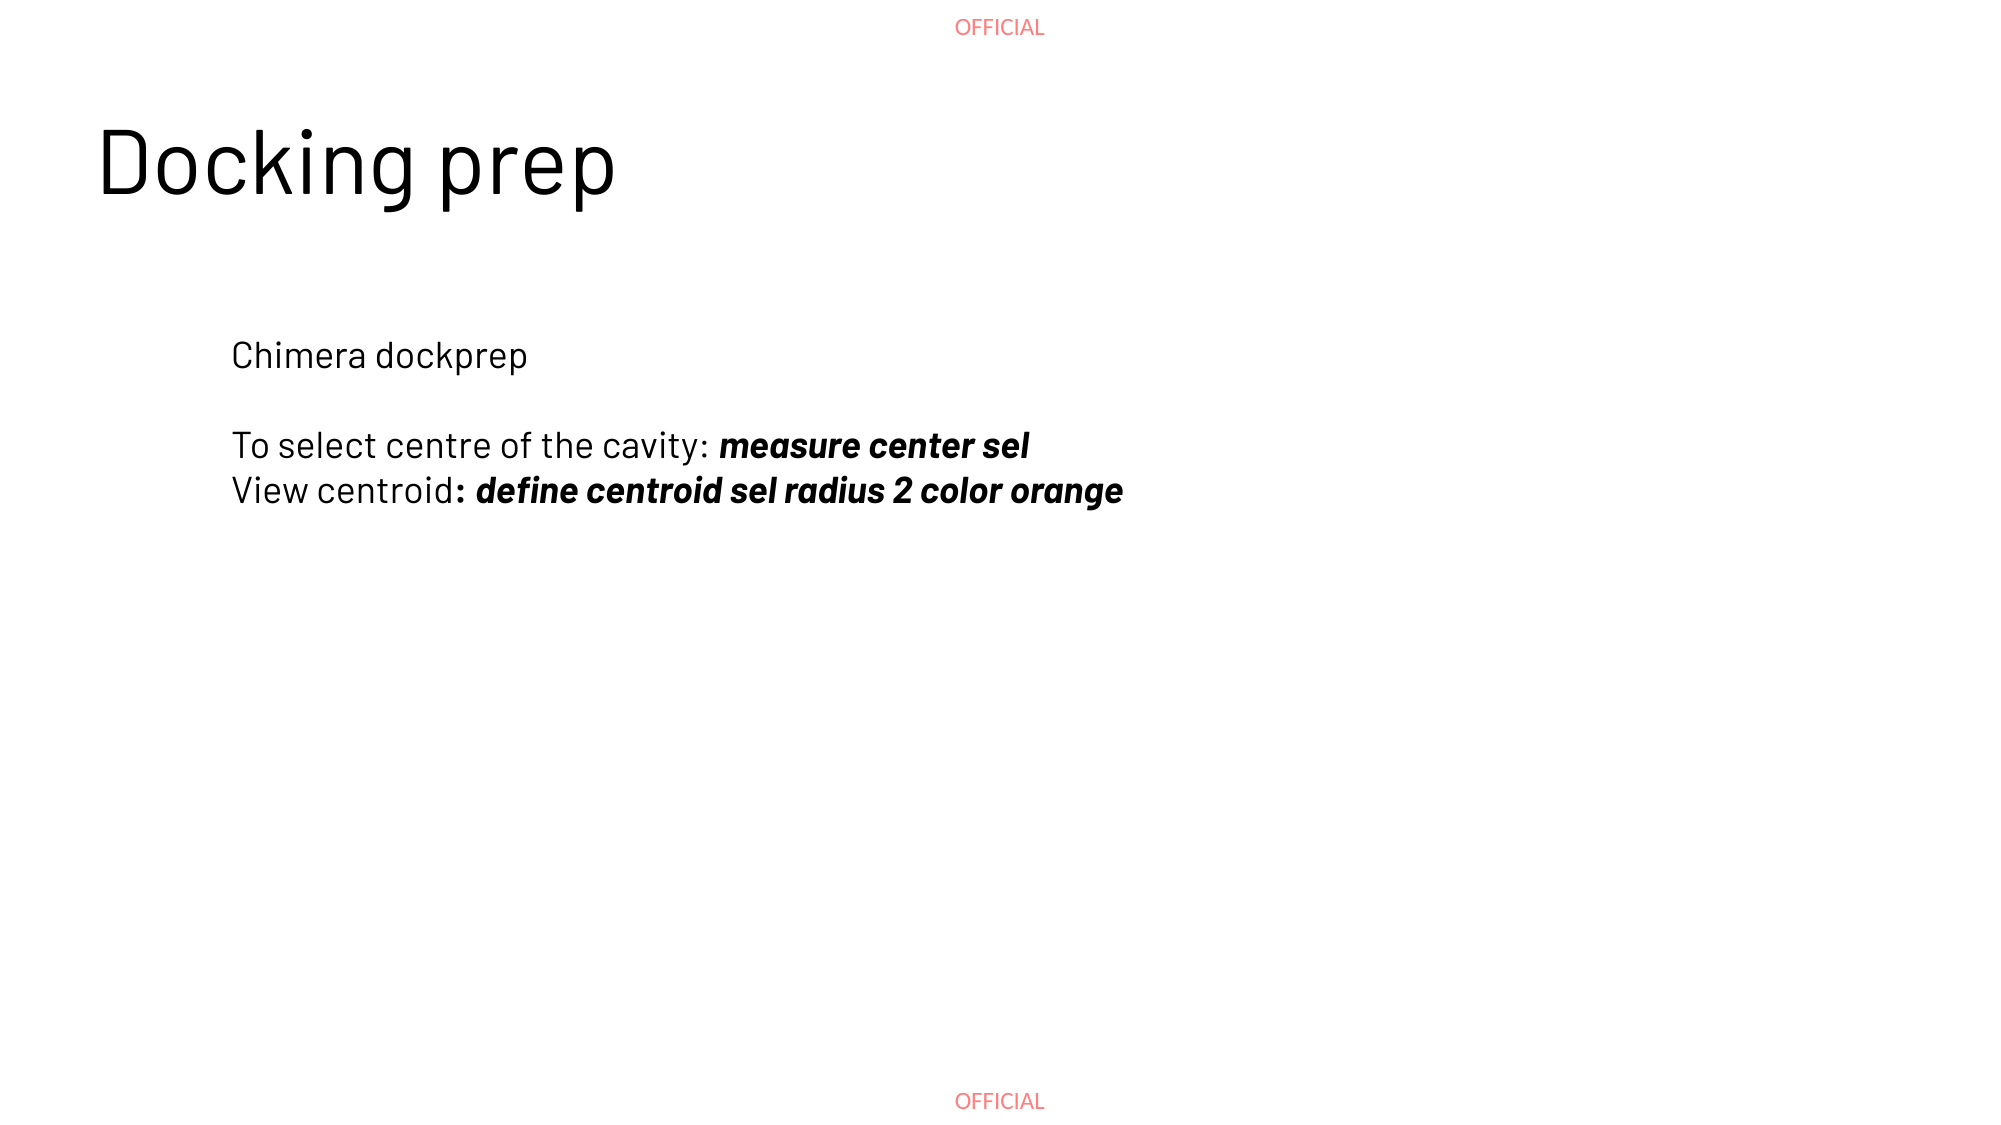

# Docking prep
Chimera dockprep

To select centre of the cavity: measure center sel
View centroid: define centroid sel radius 2 color orange